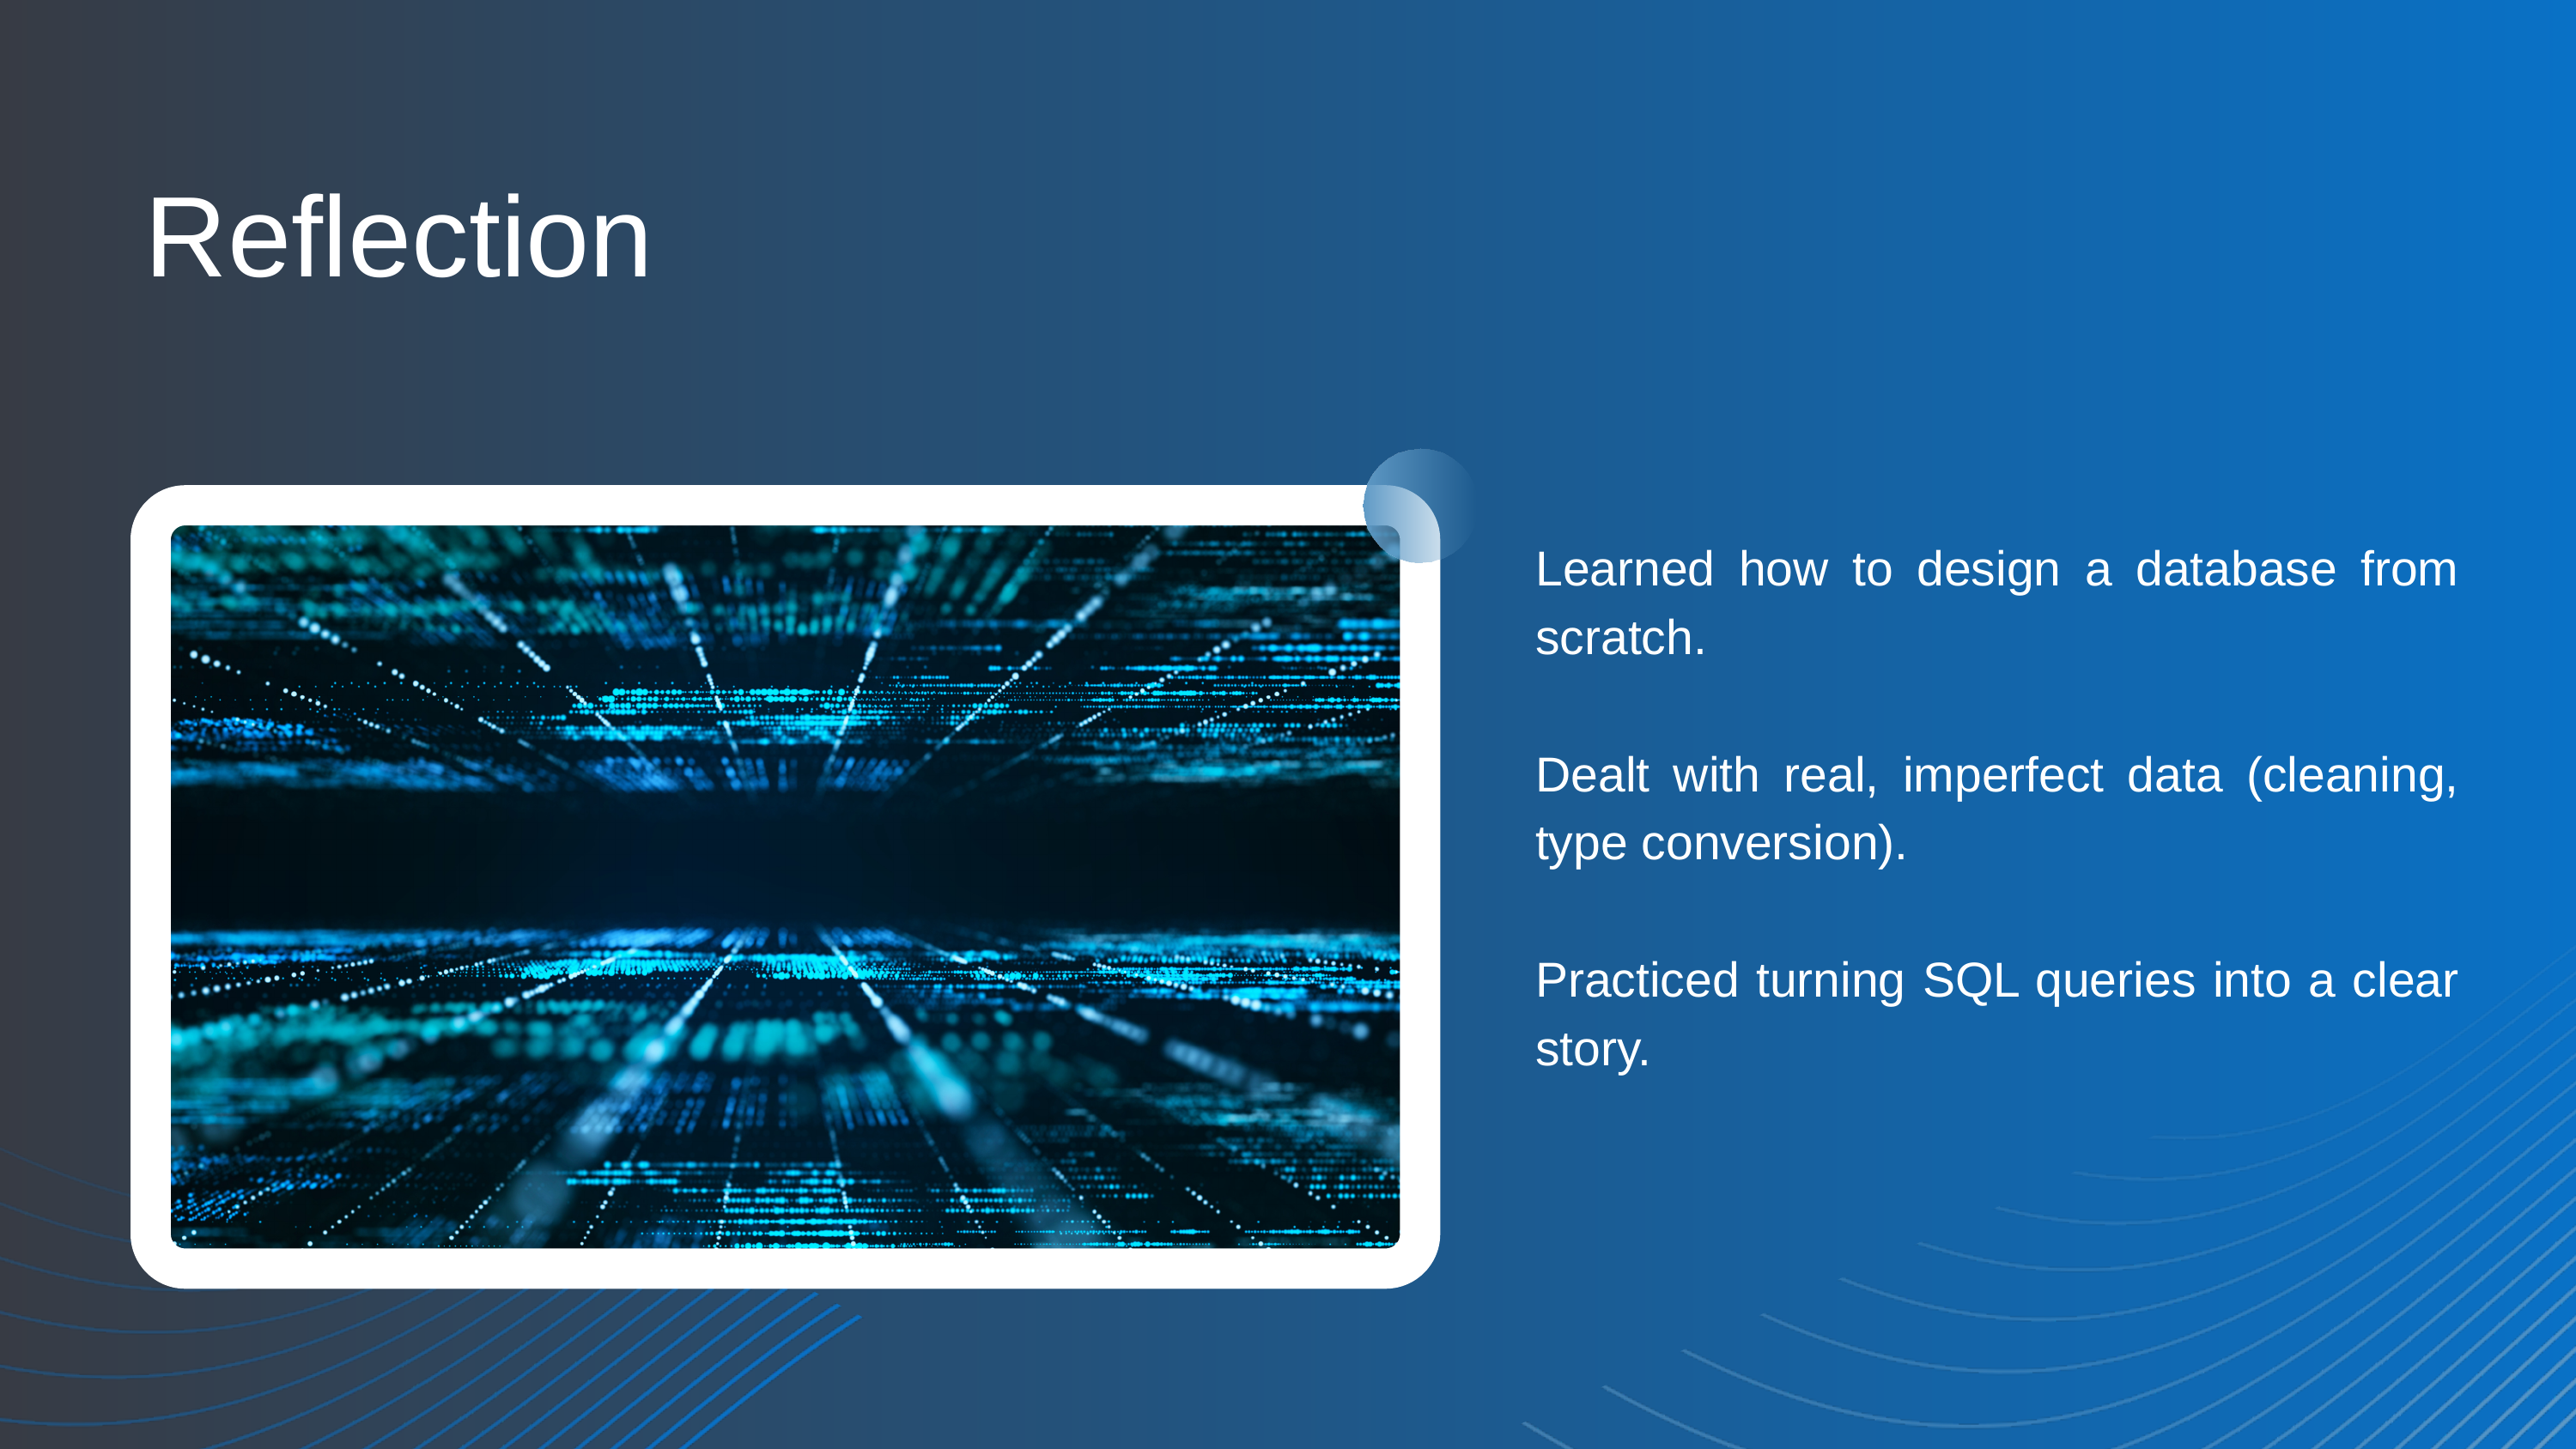

Reflection

Learned how to design a database from scratch.

Dealt with real, imperfect data (cleaning, type conversion).

Practiced turning SQL queries into a clear story.